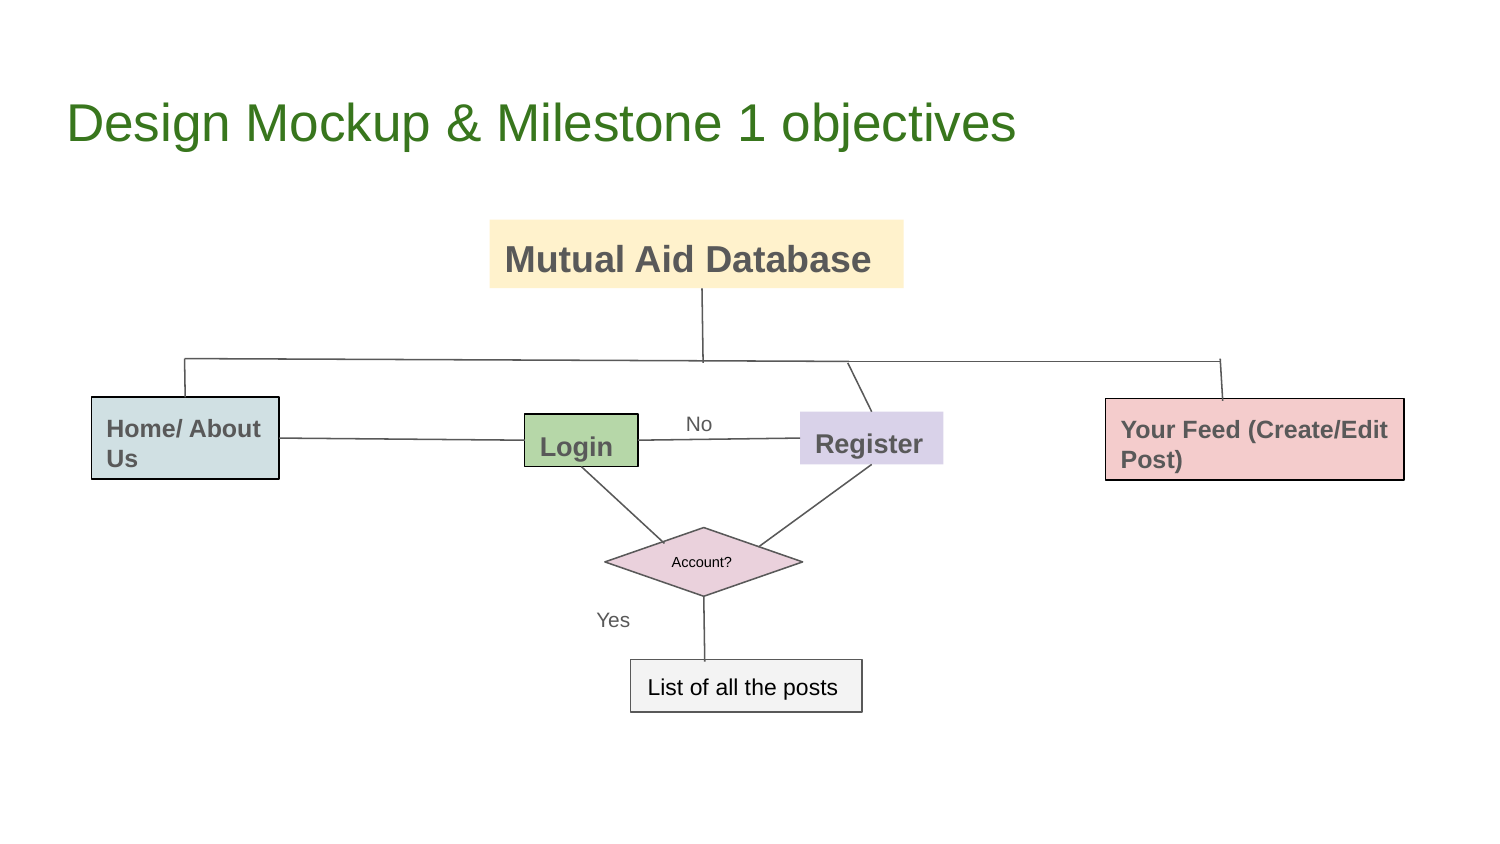

# Design Mockup & Milestone 1 objectives

Mutual Aid Database
No
Home/ About Us
Your Feed (Create/Edit Post)
Register
Login
Account?
Yes
List of all the posts